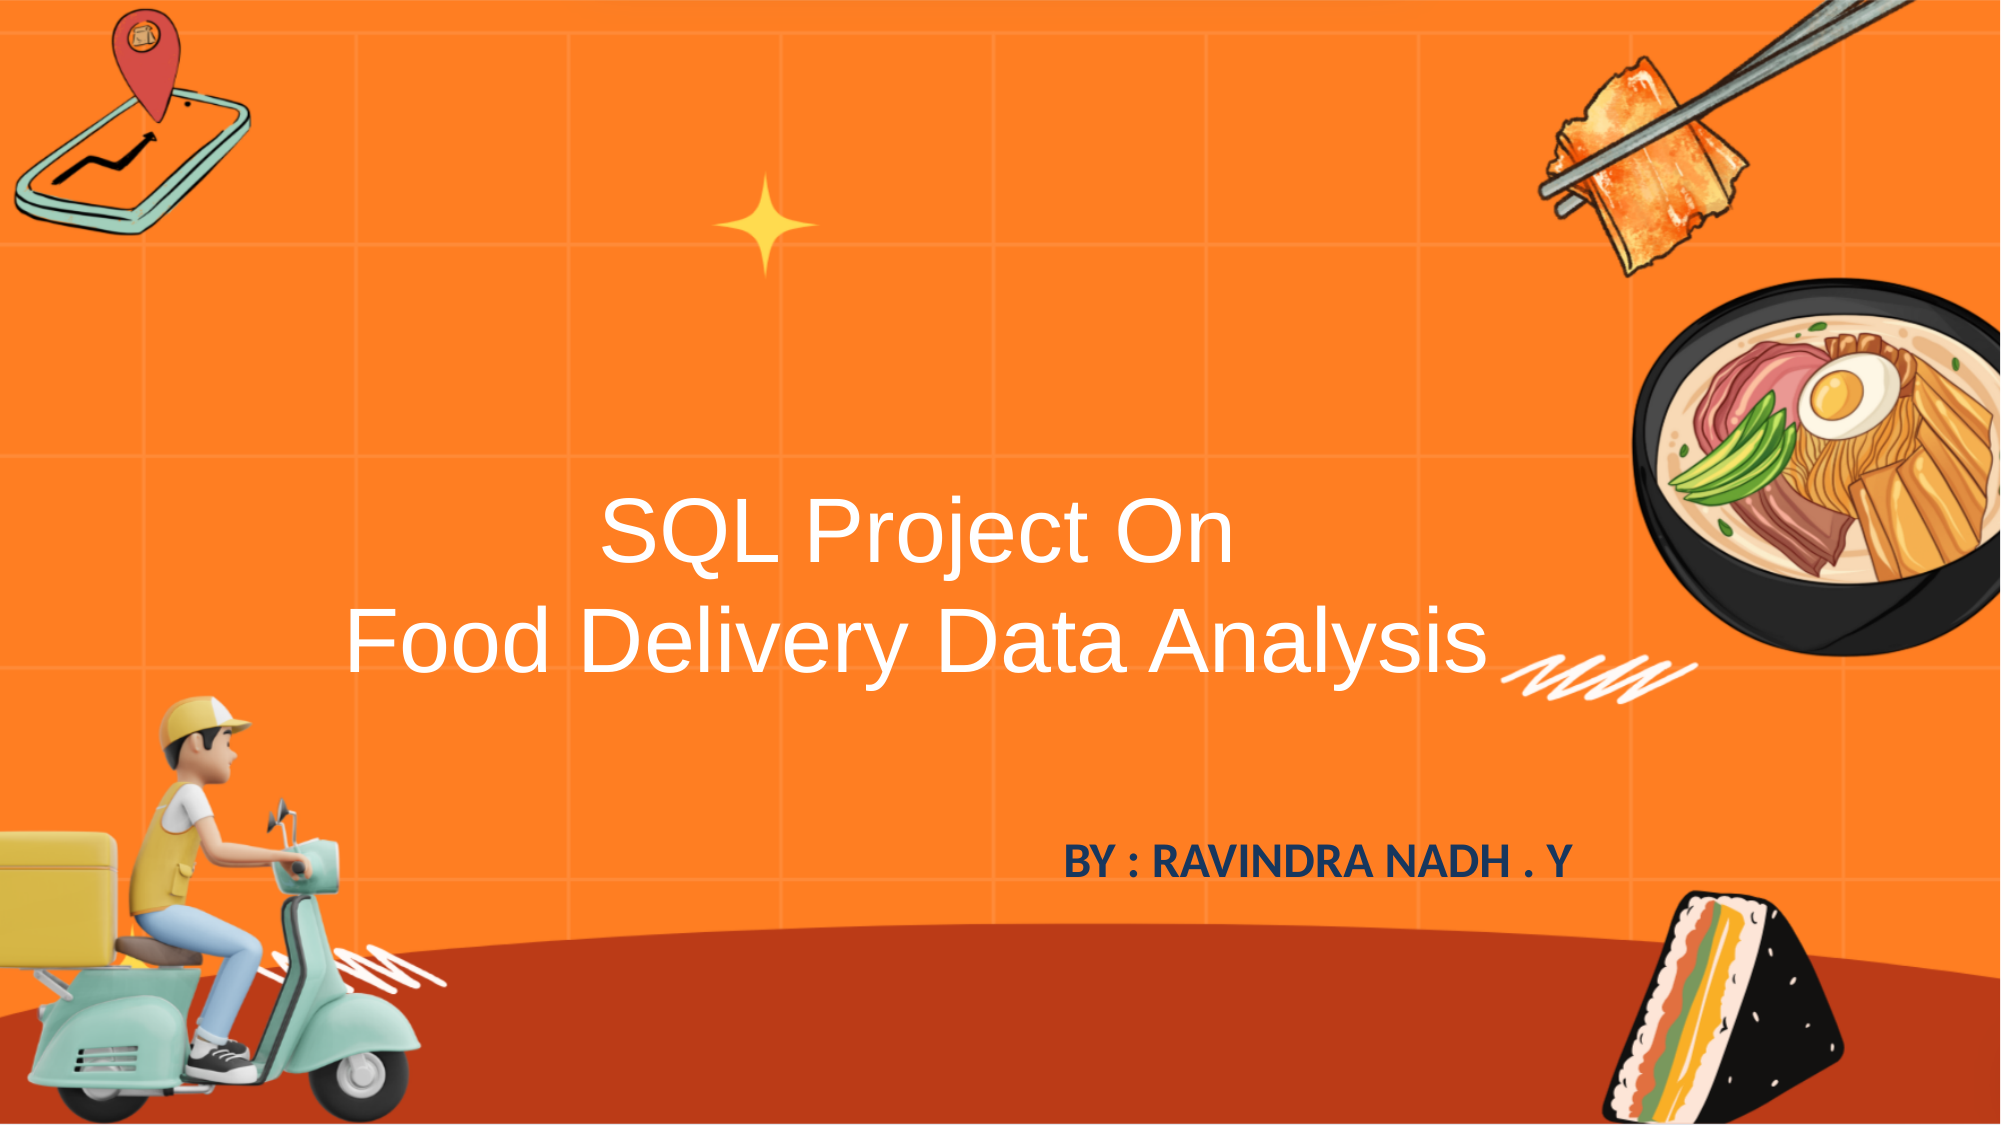

# SQL Project On
Food Delivery Data Analysis
BY : RAVINDRA NADH . Y